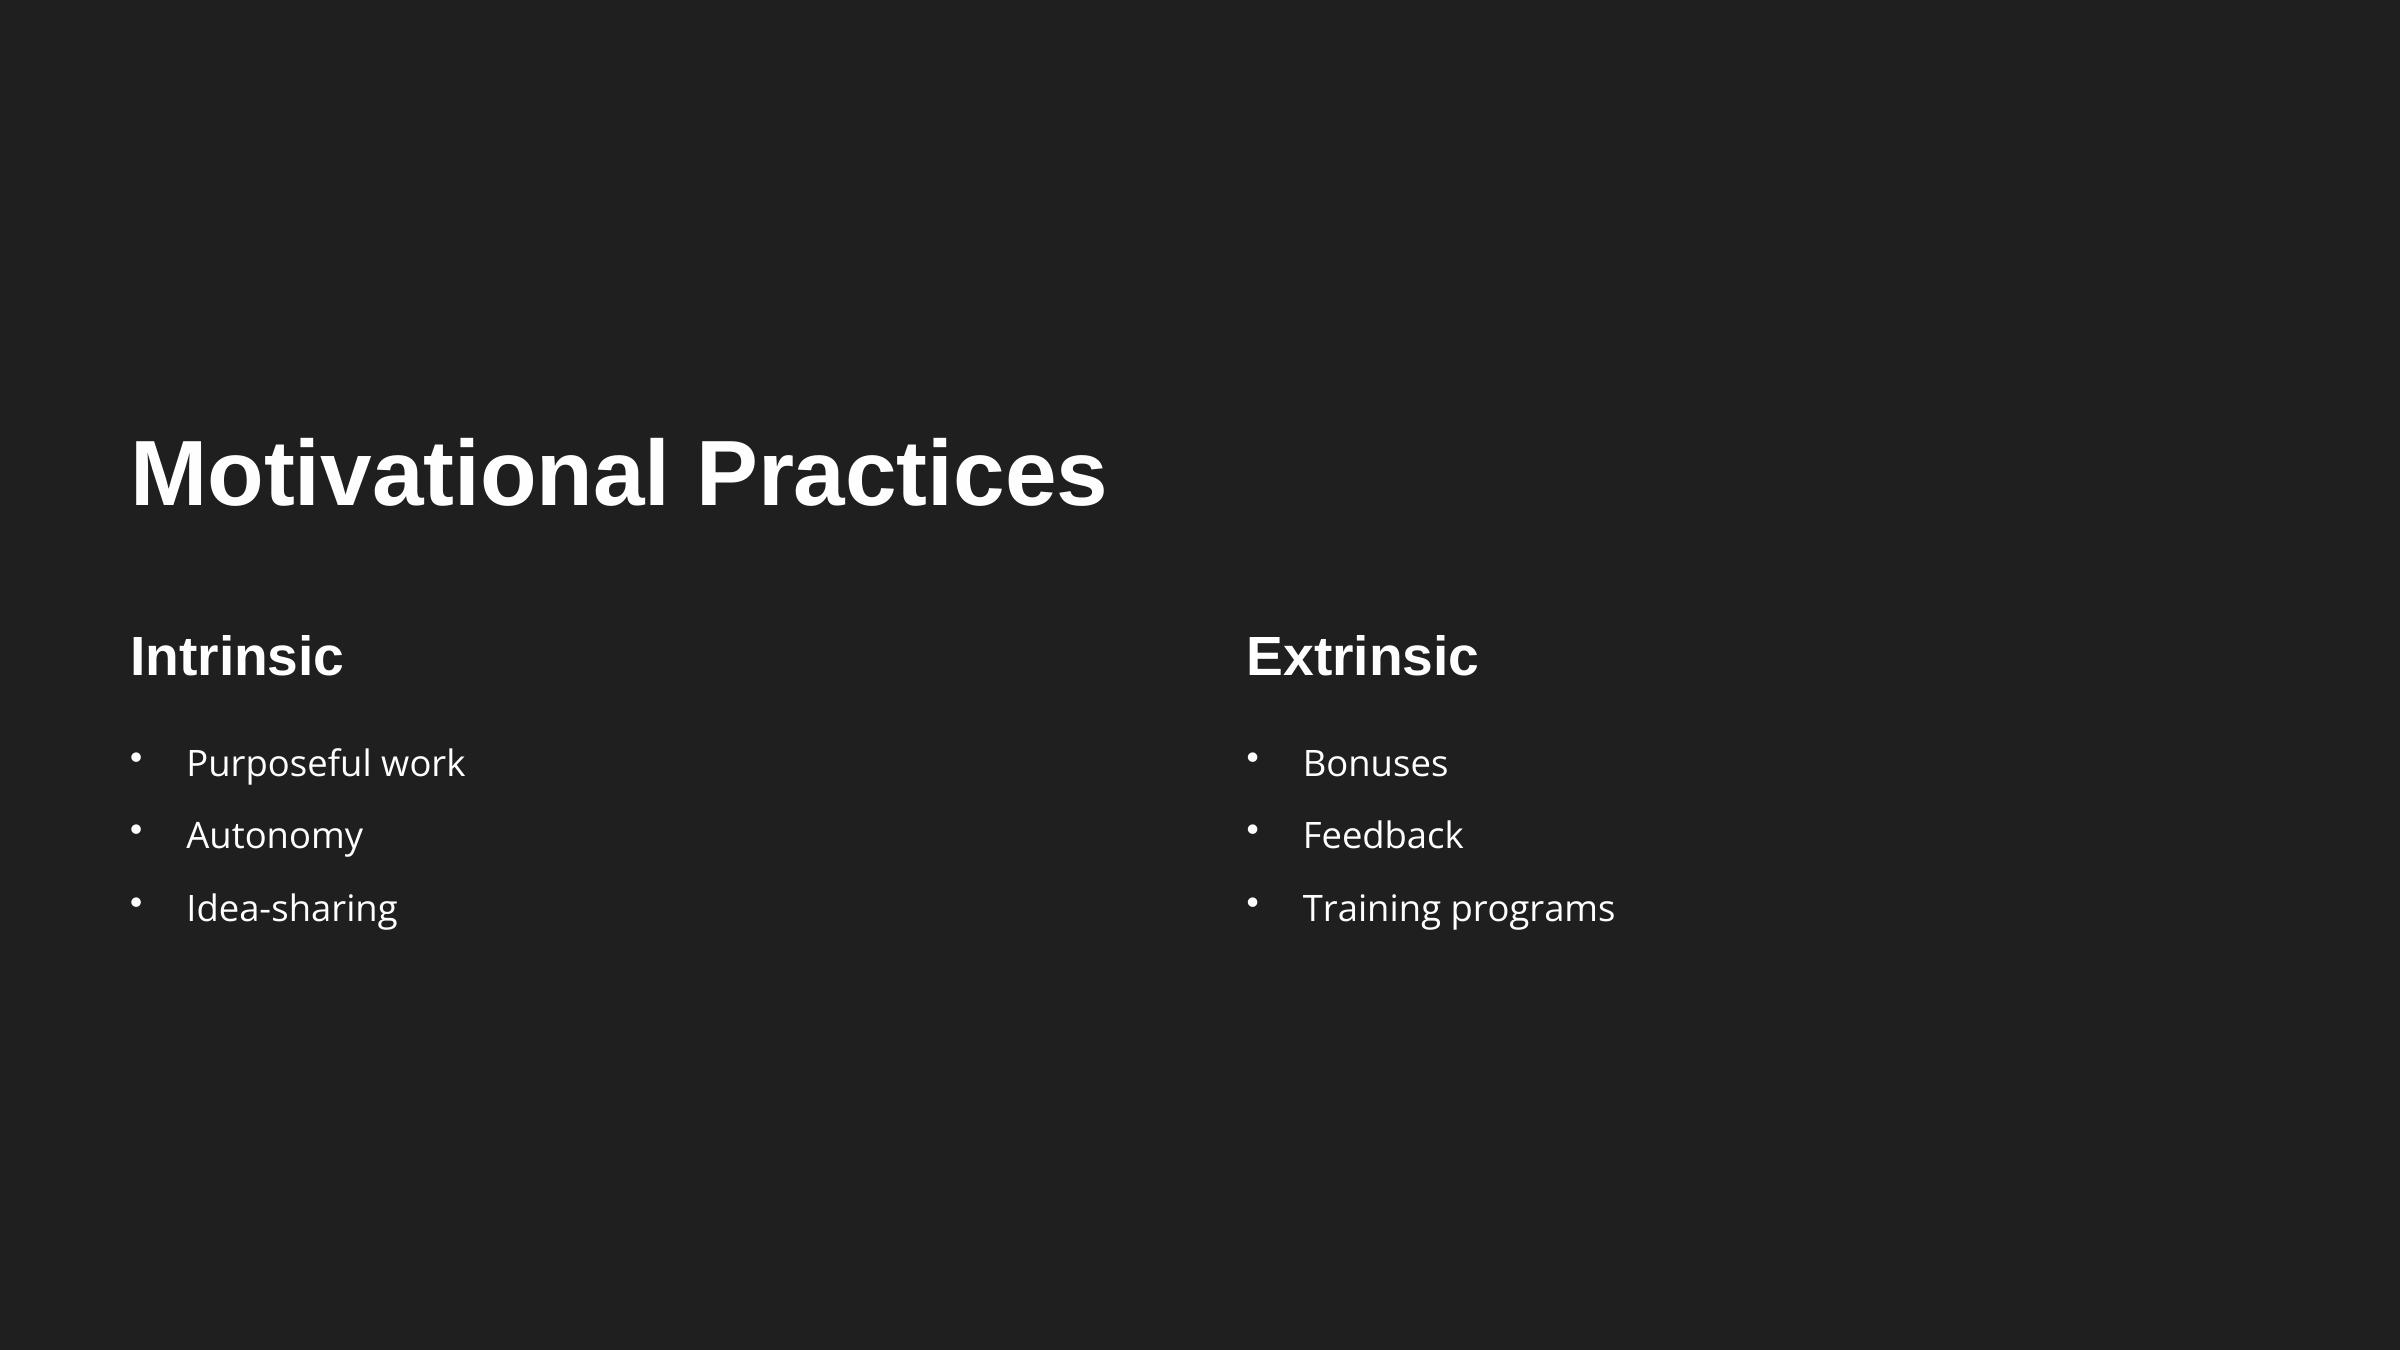

Motivational Practices
Intrinsic
Extrinsic
Purposeful work
Bonuses
Autonomy
Feedback
Idea-sharing
Training programs